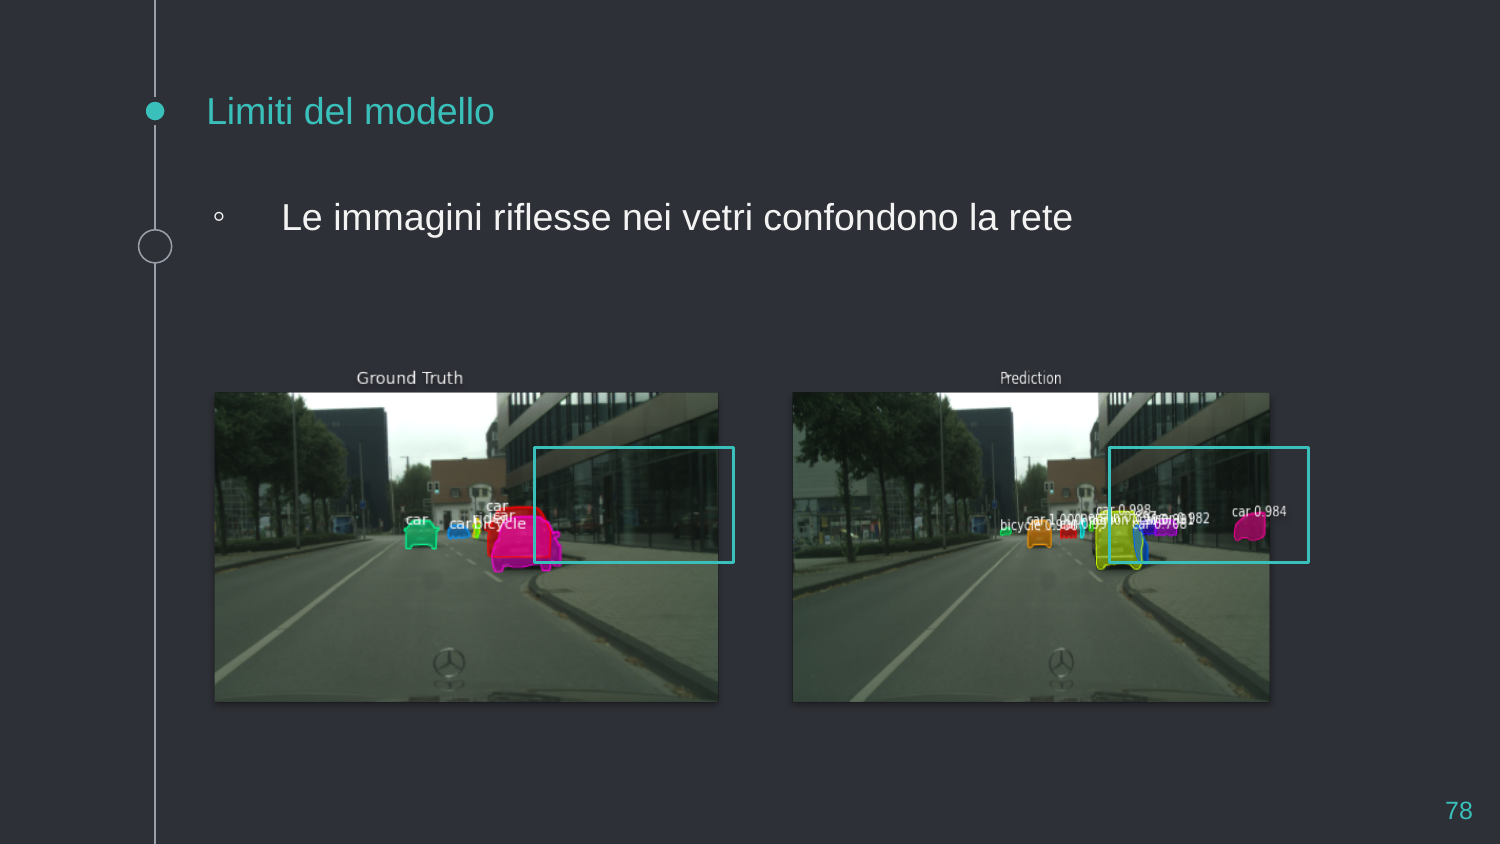

# Limiti del modello
Le immagini riflesse nei vetri confondono la rete

78